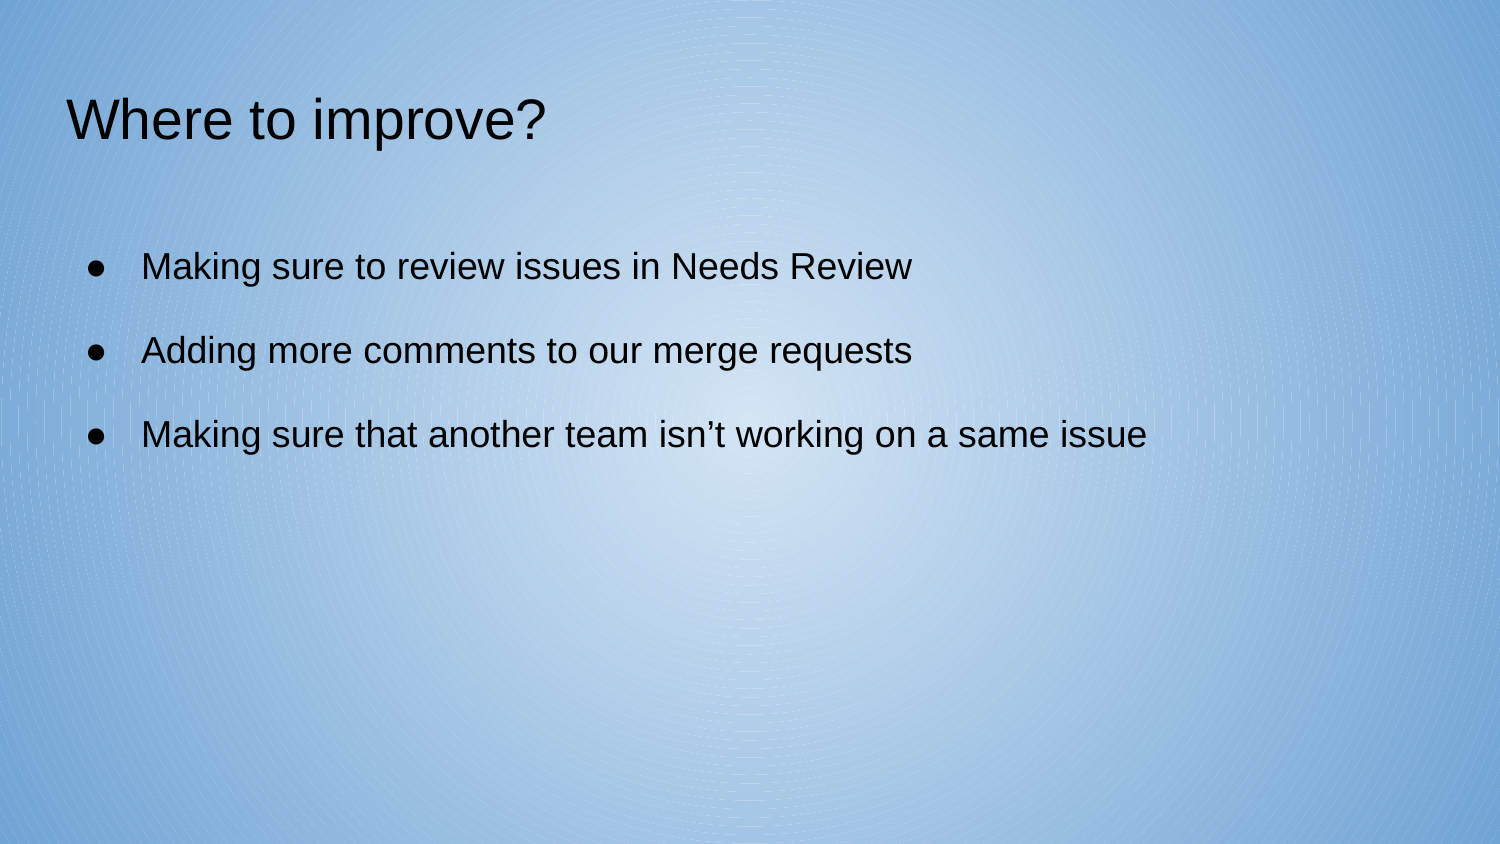

# Where to improve?
Making sure to review issues in Needs Review
Adding more comments to our merge requests
Making sure that another team isn’t working on a same issue